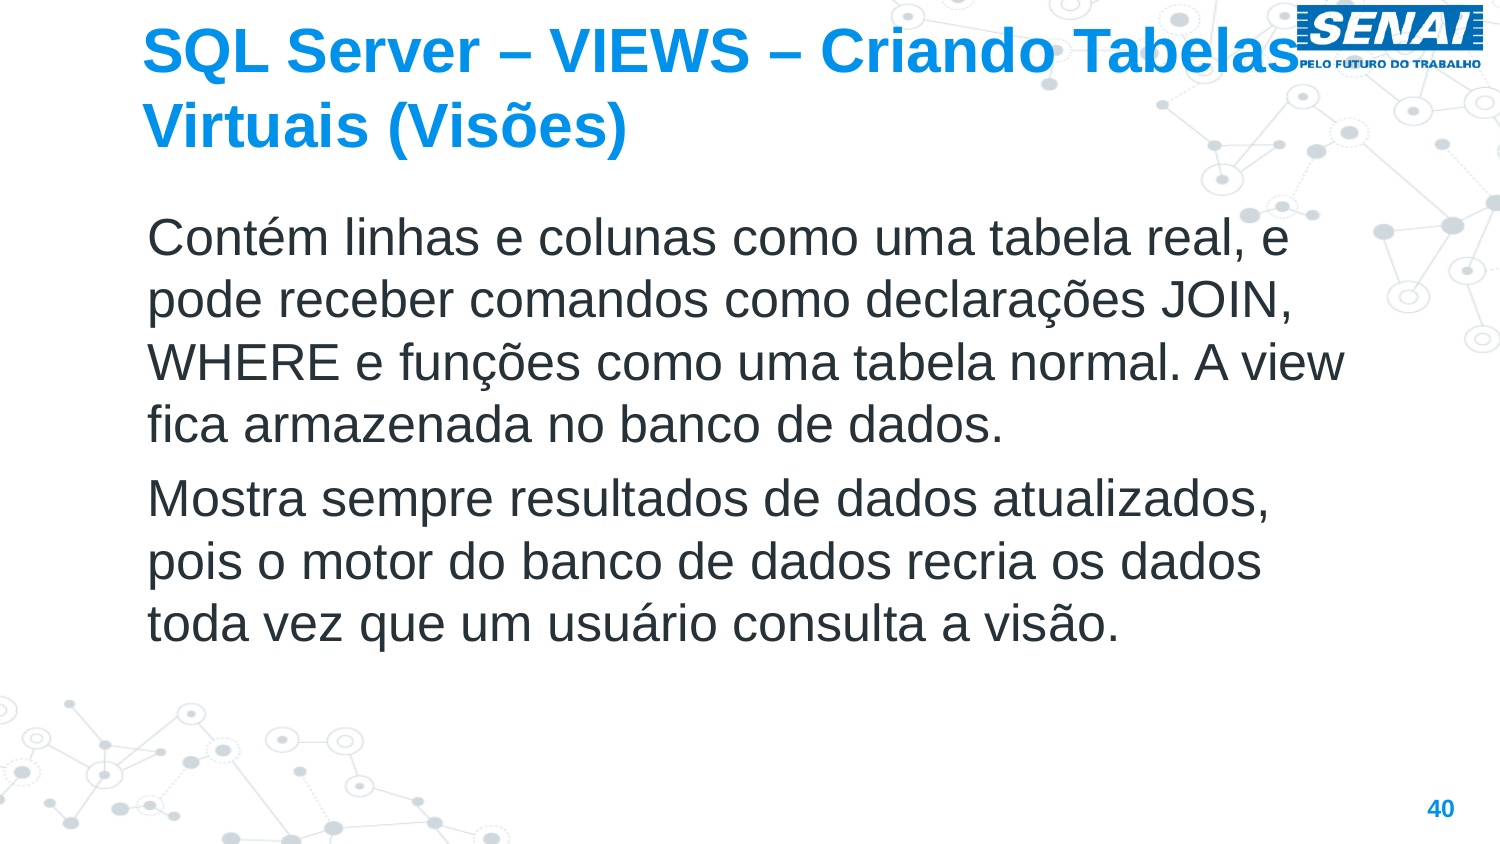

# SQL Server – VIEWS – Criando Tabelas Virtuais (Visões)
Contém linhas e colunas como uma tabela real, e pode receber comandos como declarações JOIN, WHERE e funções como uma tabela normal. A view fica armazenada no banco de dados.
Mostra sempre resultados de dados atualizados, pois o motor do banco de dados recria os dados toda vez que um usuário consulta a visão.
40